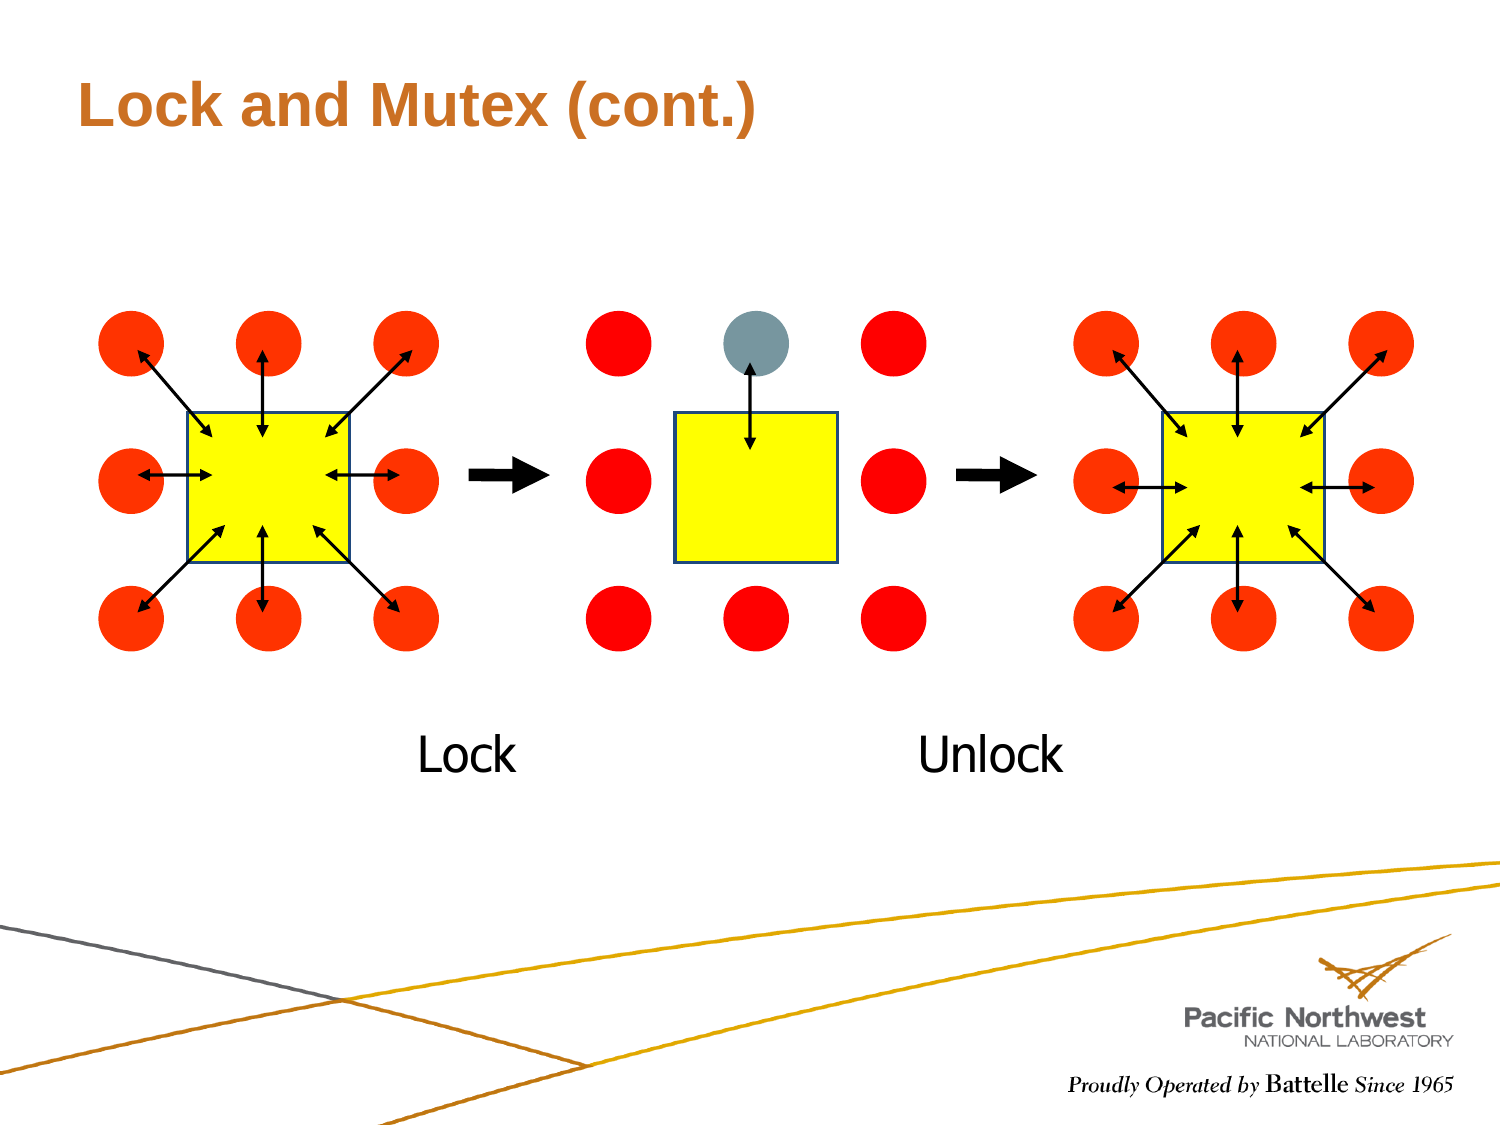

# Lock and Mutex (cont.)

Lock
Unlock